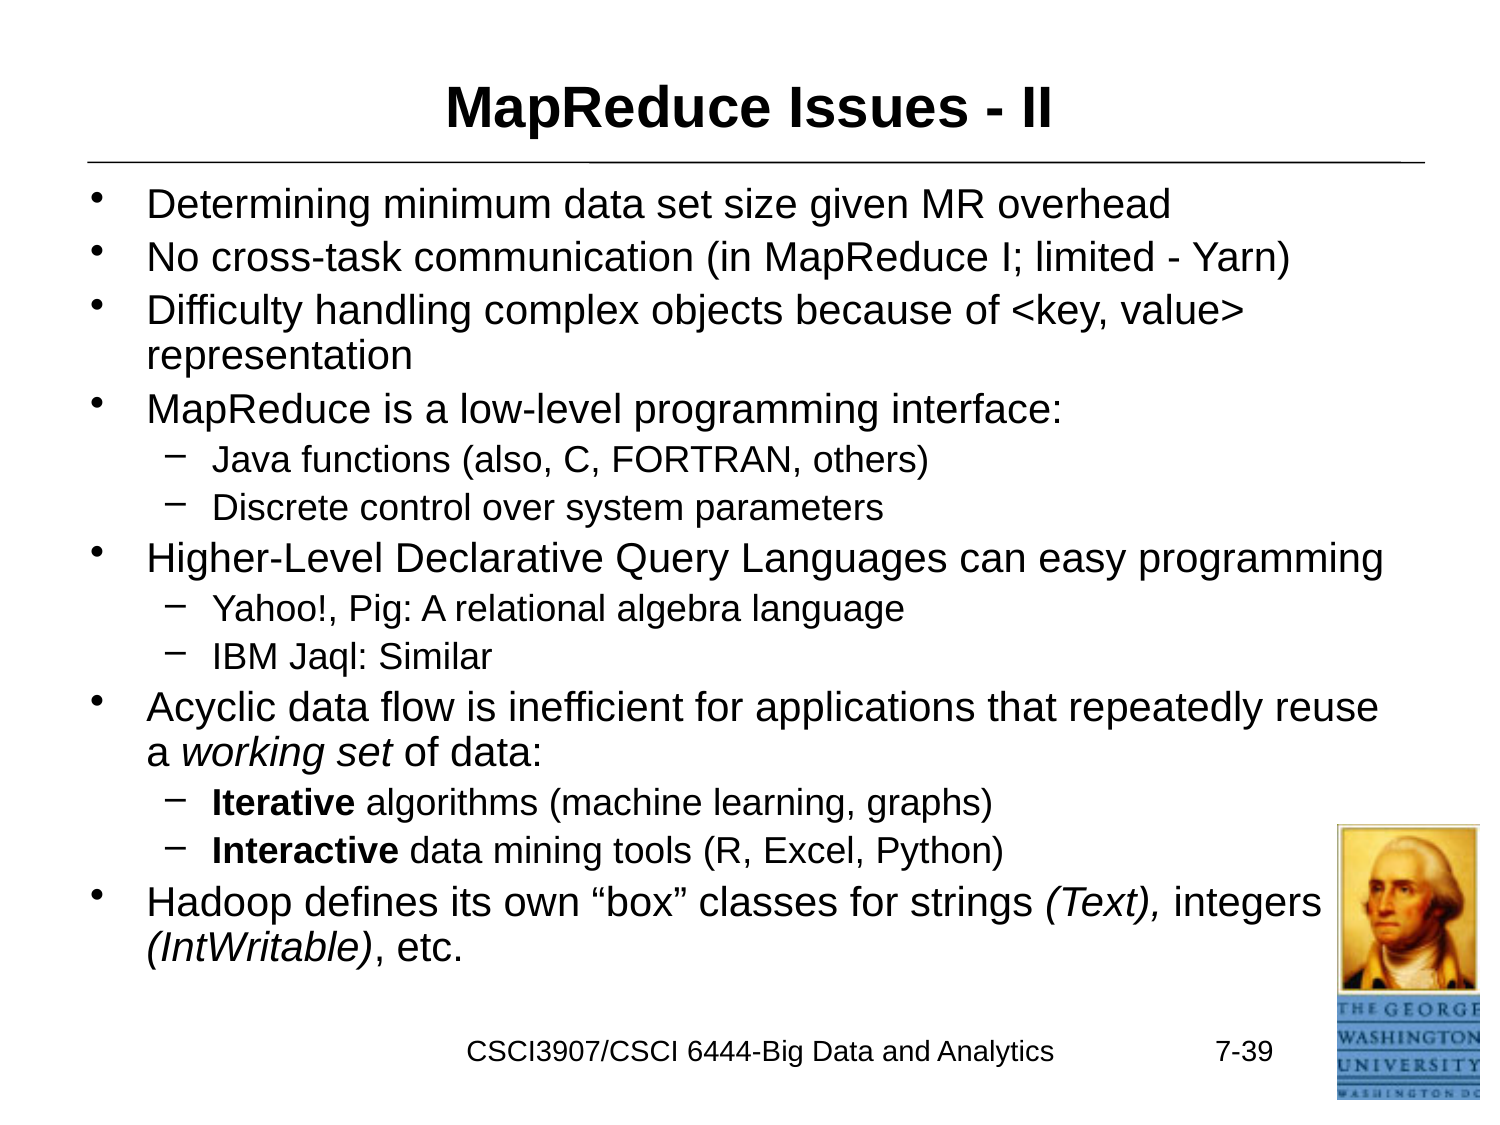

# MapReduce Issues - II
Determining minimum data set size given MR overhead
No cross-task communication (in MapReduce I; limited - Yarn)
Difficulty handling complex objects because of <key, value> representation
MapReduce is a low-level programming interface:
Java functions (also, C, FORTRAN, others)
Discrete control over system parameters
Higher-Level Declarative Query Languages can easy programming
Yahoo!, Pig: A relational algebra language
IBM Jaql: Similar
Acyclic data flow is inefficient for applications that repeatedly reuse a working set of data:
Iterative algorithms (machine learning, graphs)
Interactive data mining tools (R, Excel, Python)
Hadoop defines its own “box” classes for strings (Text), integers (IntWritable), etc.
CSCI3907/CSCI 6444-Big Data and Analytics
7-39